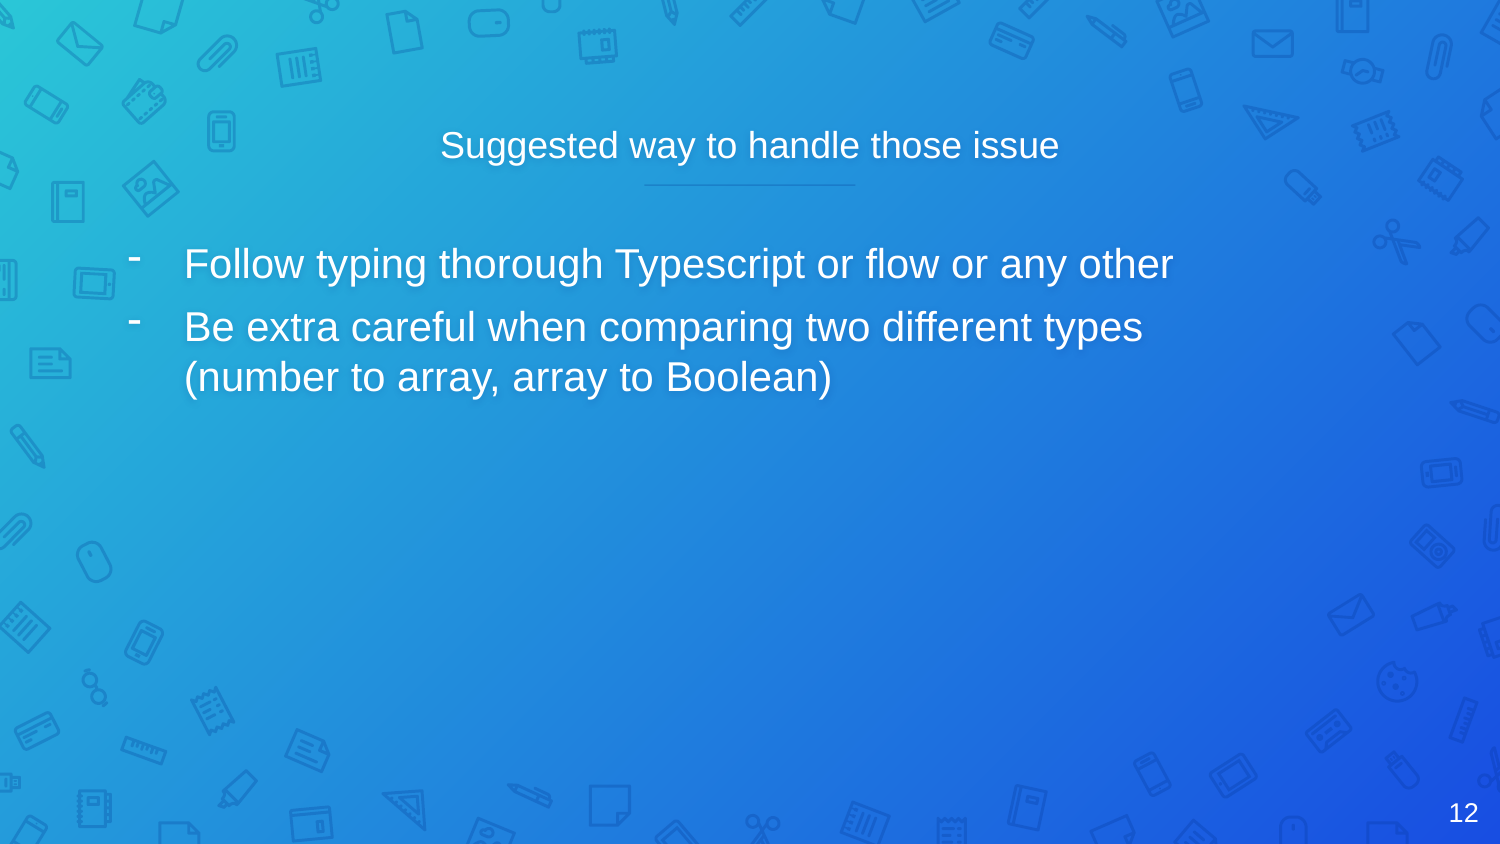

# Suggested way to handle those issue
Follow typing thorough Typescript or flow or any other
Be extra careful when comparing two different types (number to array, array to Boolean)
12